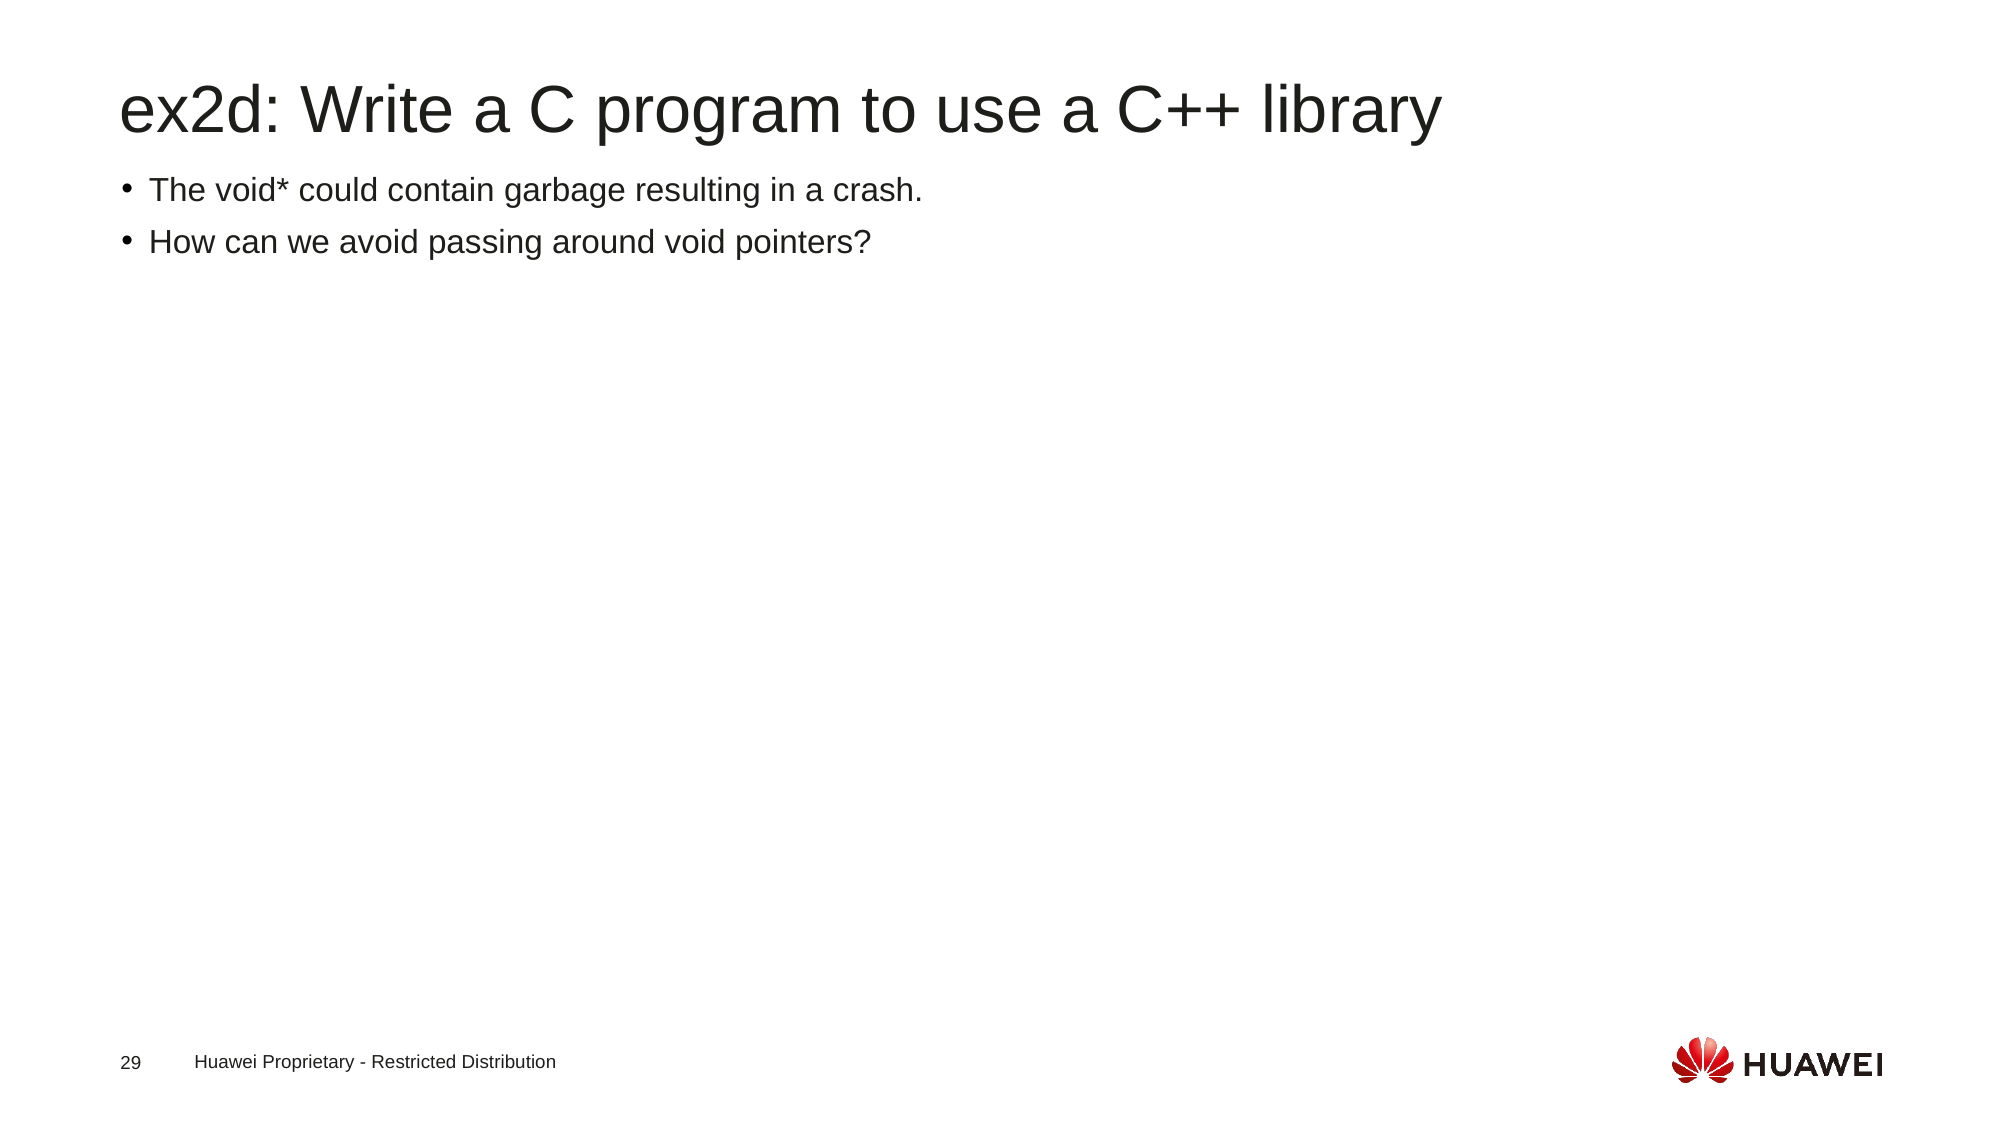

ex2d: Write a C program to use a C++ library
The void* could contain garbage resulting in a crash.
How can we avoid passing around void pointers?